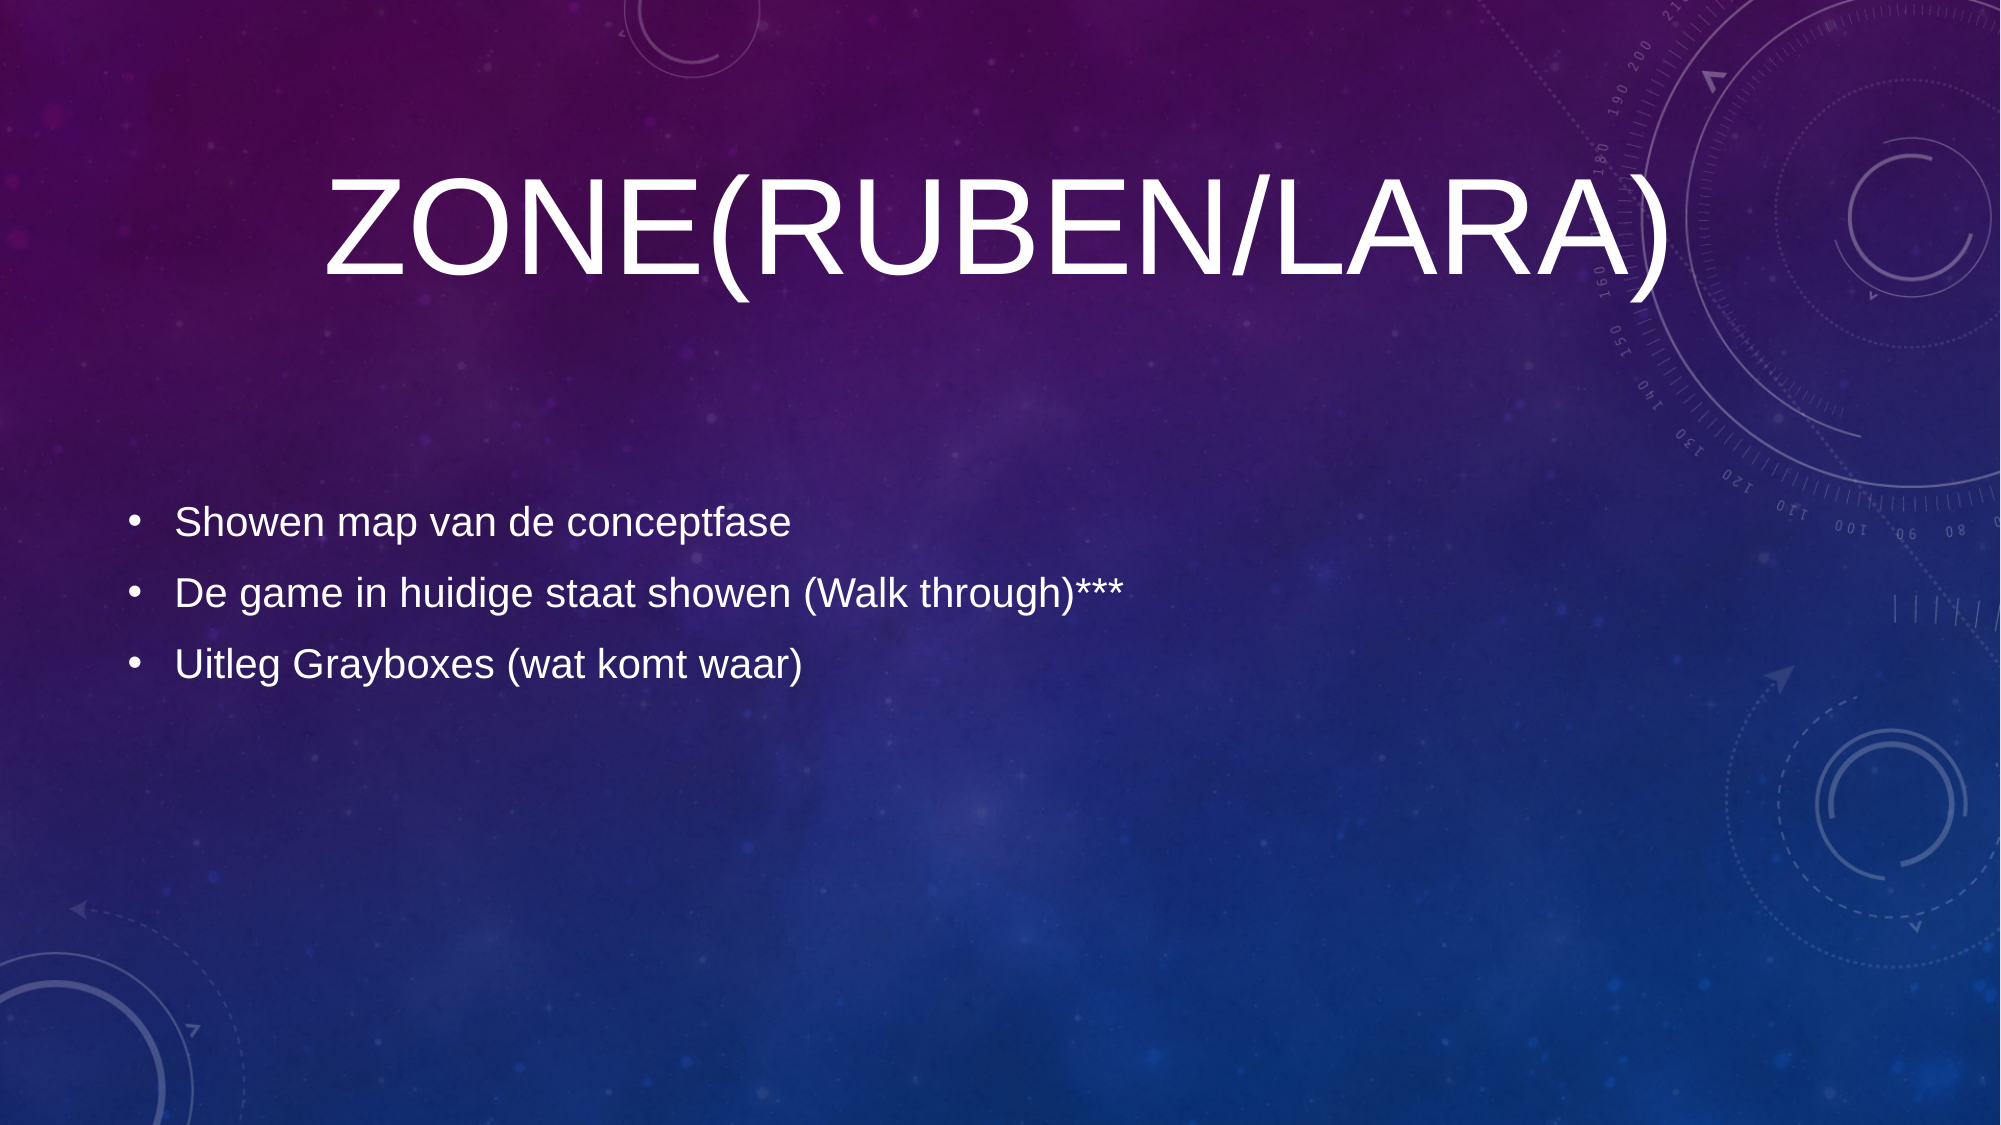

# Zone(ruben/lara)
Showen map van de conceptfase
De game in huidige staat showen (Walk through)***
Uitleg Grayboxes (wat komt waar)